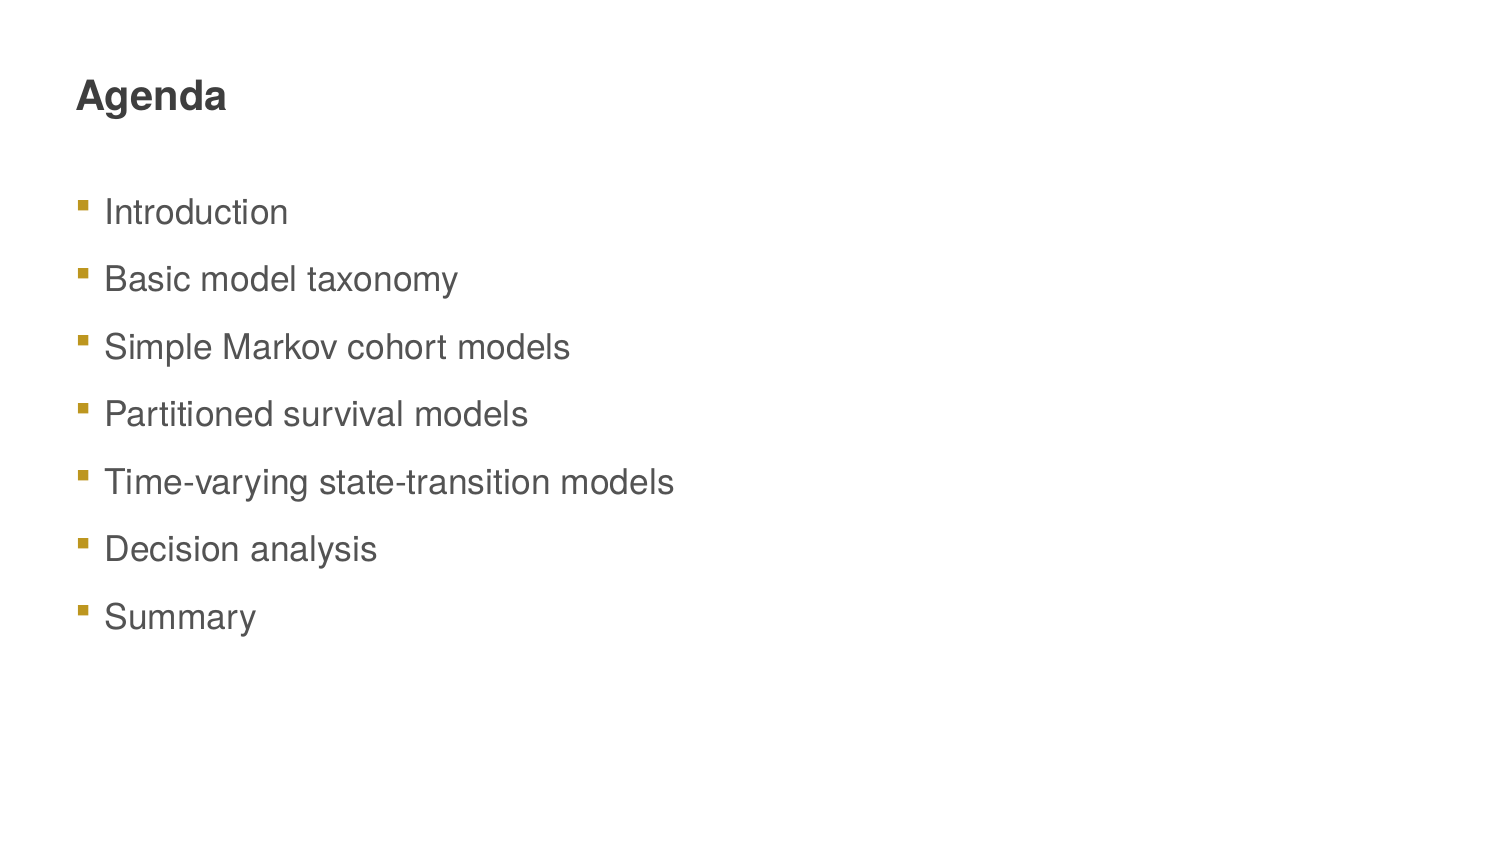

# Agenda
Introduction
Basic model taxonomy
Simple Markov cohort models
Partitioned survival models
Time-varying state-transition models
Decision analysis
Summary